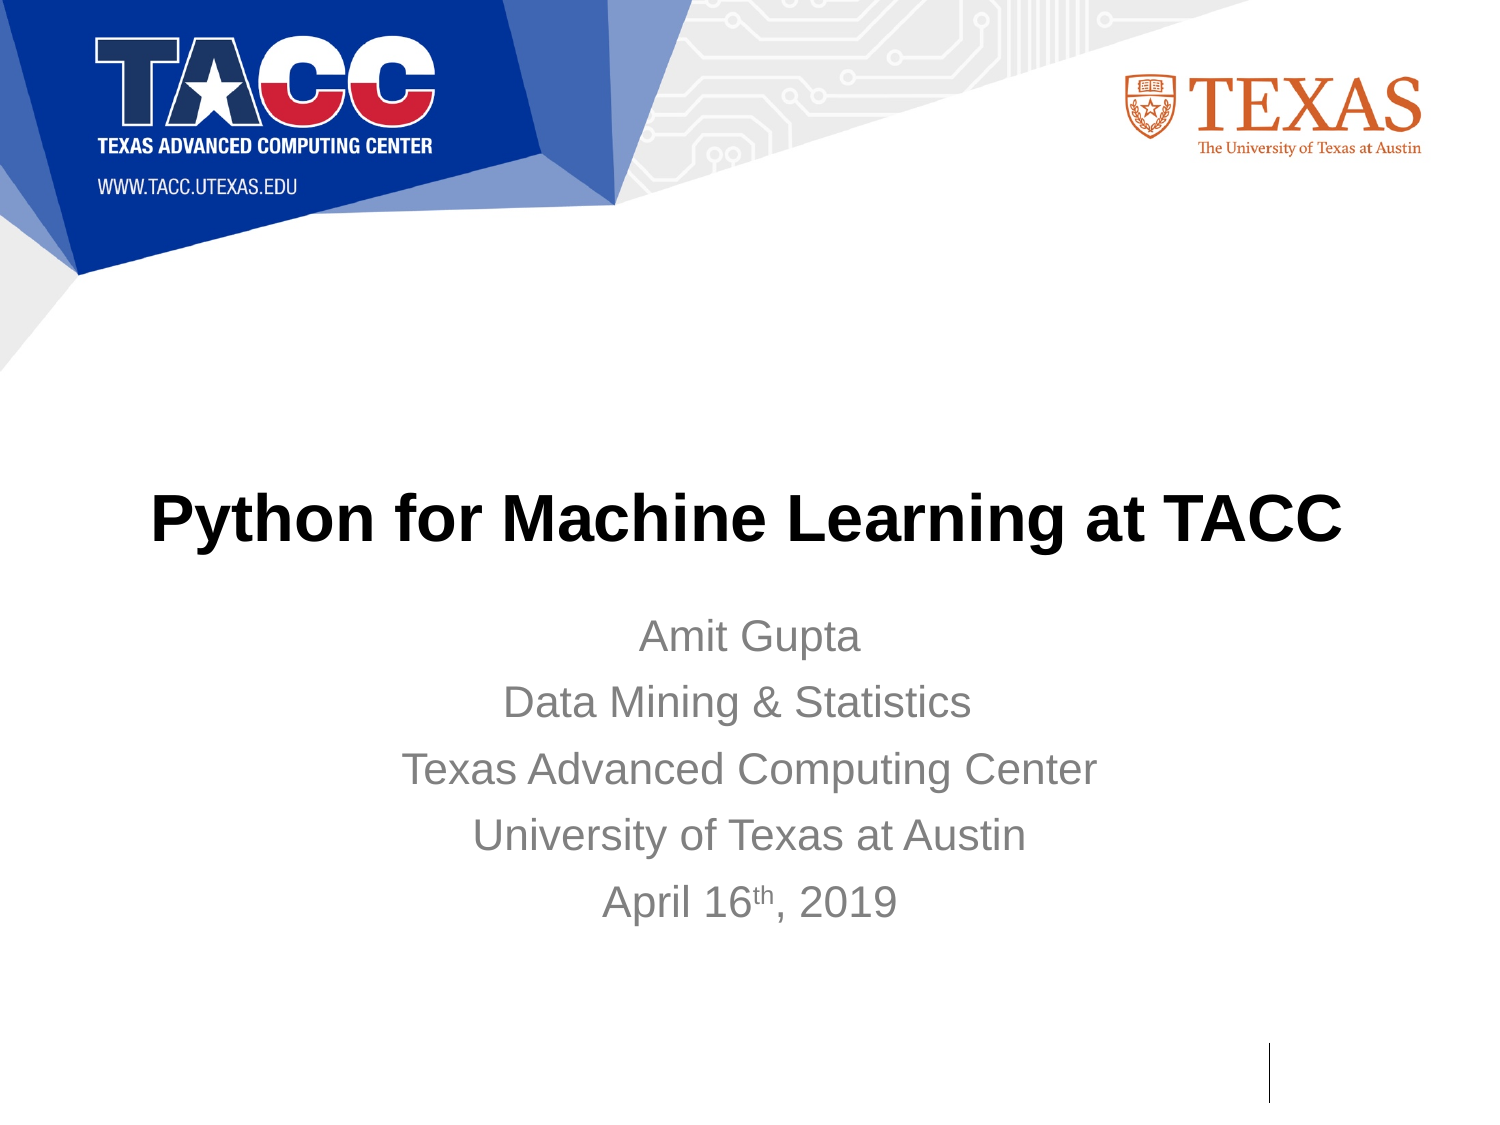

# Python for Machine Learning at TACC
Amit Gupta
Data Mining & Statistics
Texas Advanced Computing Center
University of Texas at Austin
April 16th, 2019